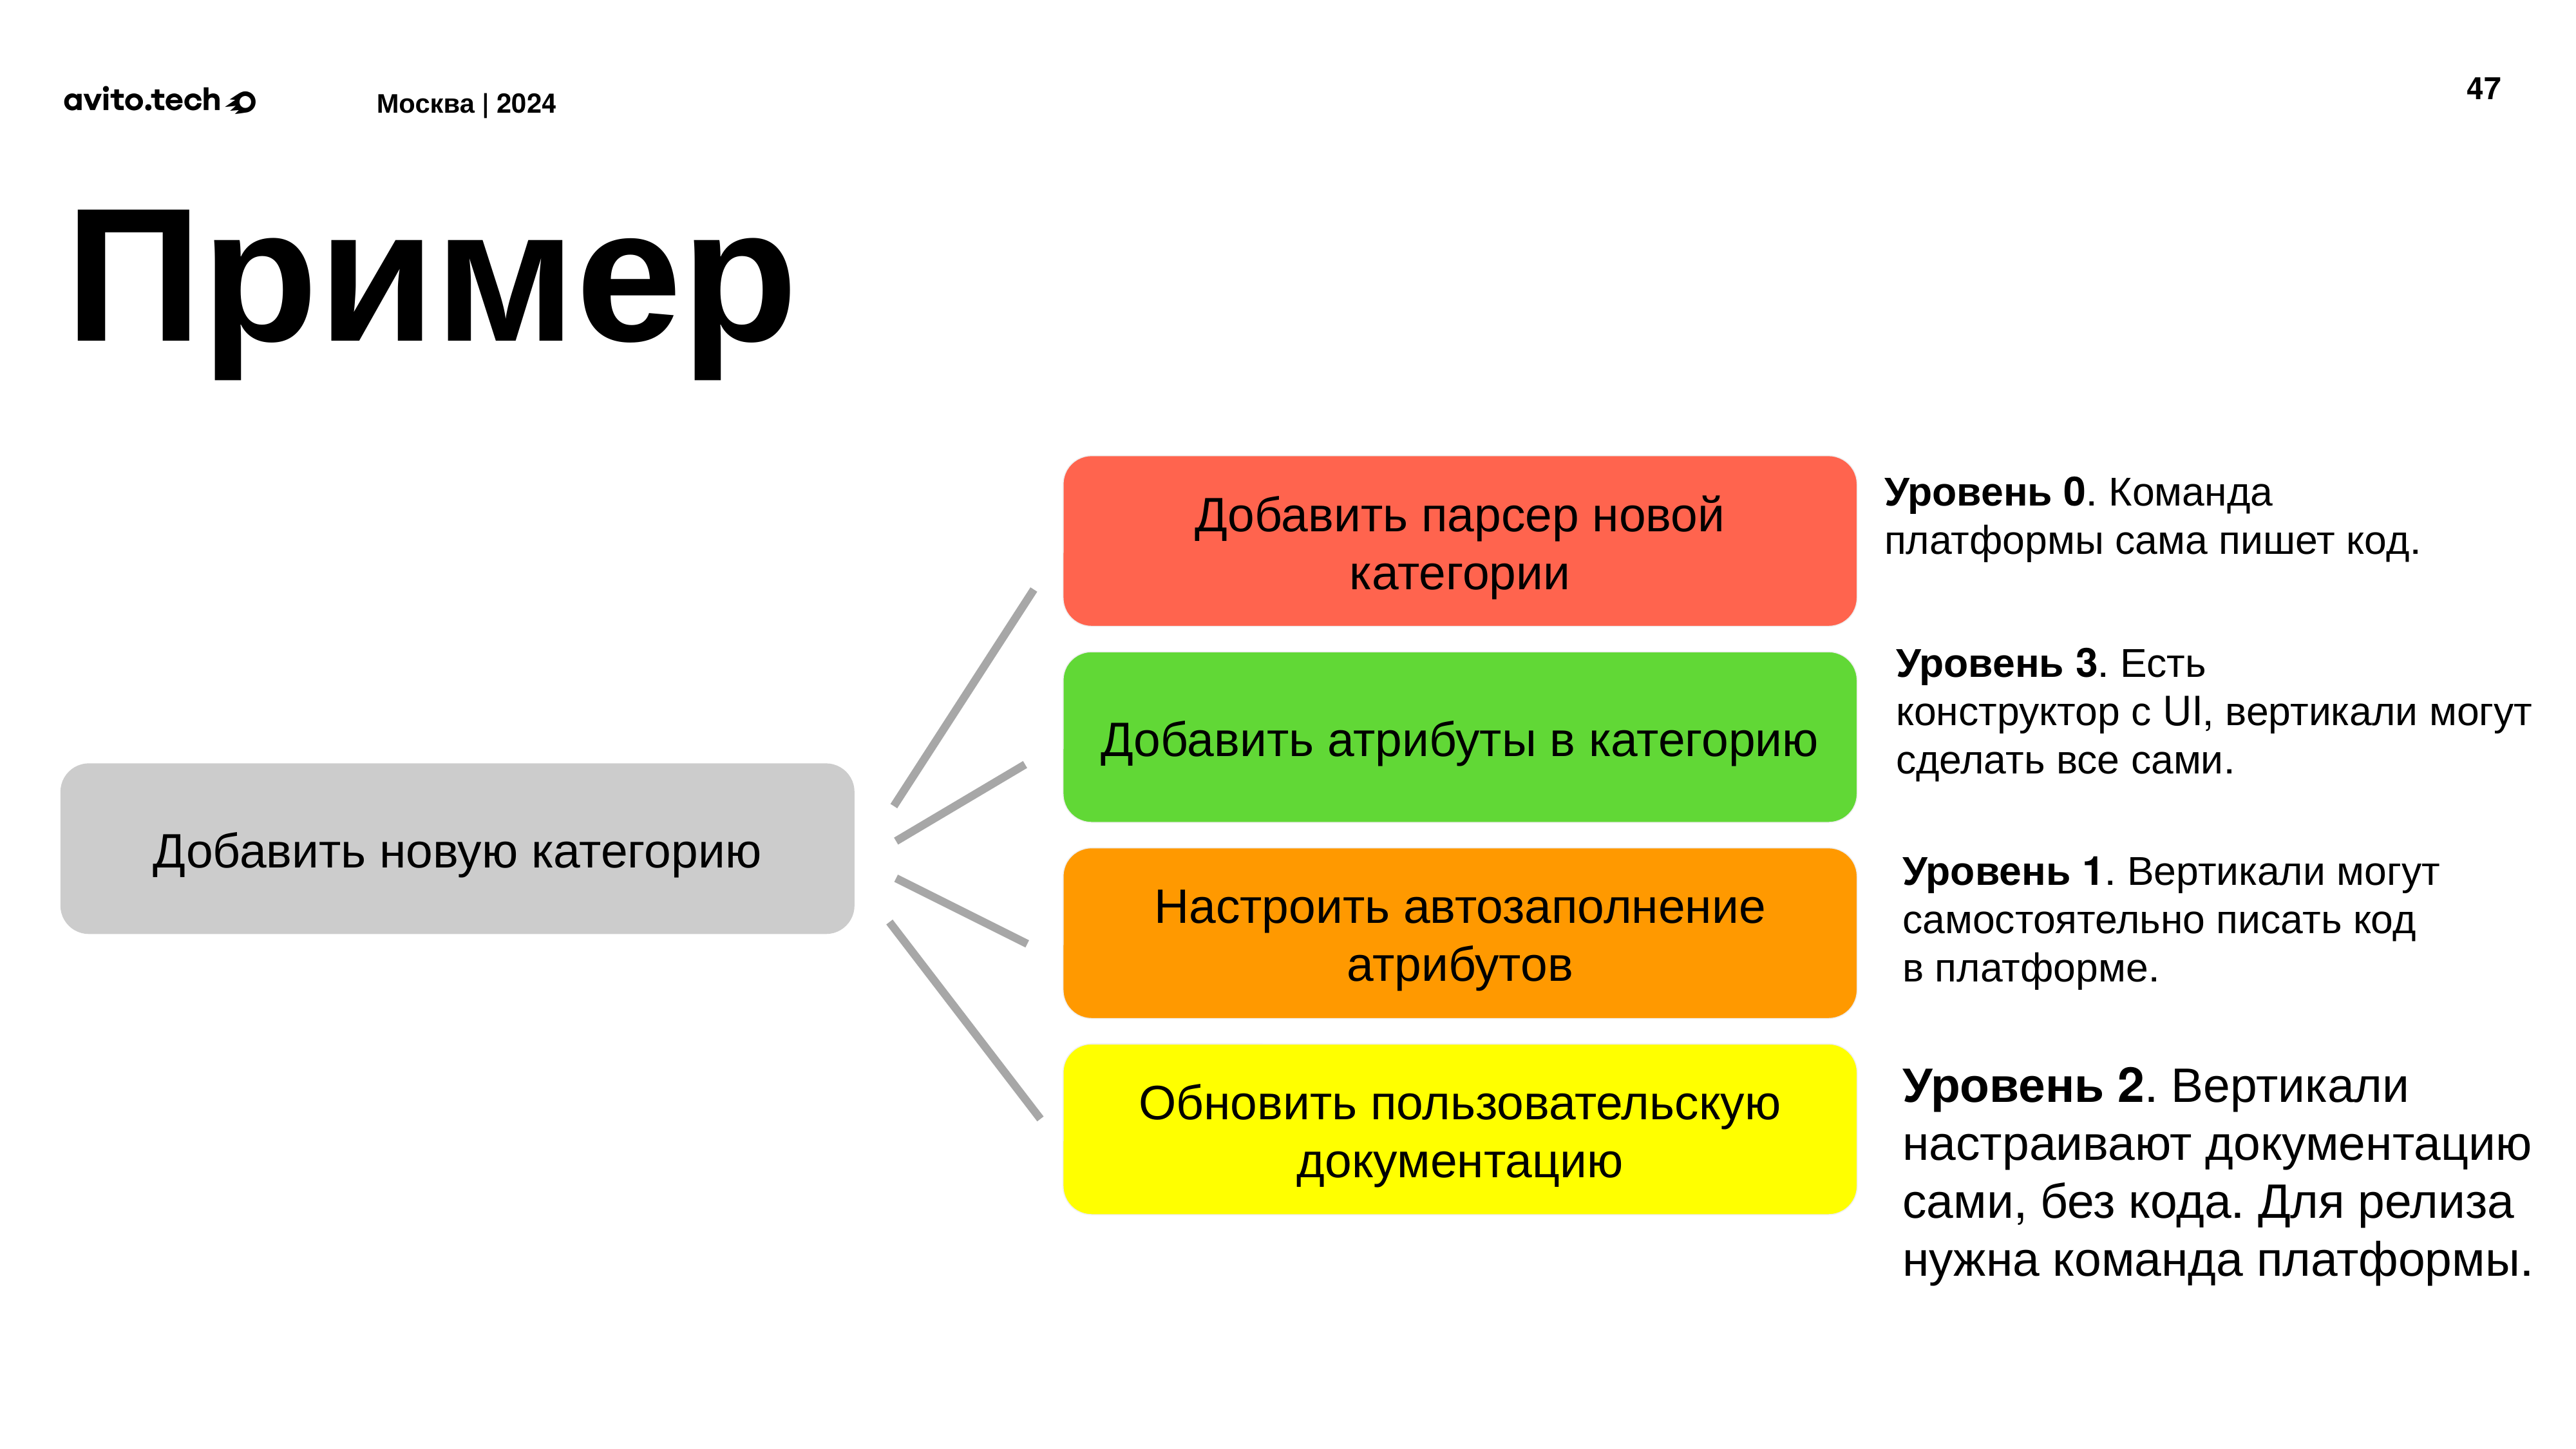

47
Пример
Уровень 0. Команда
платформы сама пишет код.
Добавить парсер новой категории
Уровень 3. Есть
конструктор с UI, вертикали могут сделать все сами.
Добавить атрибуты в категорию
Добавить новую категорию
Уровень 1. Вертикали могут самостоятельно писать код
в платформе.
Настроить автозаполнение атрибутов
Обновить пользовательскую документацию
Уровень 2. Вертикали настраивают документацию сами, без кода. Для релиза нужна команда платформы.